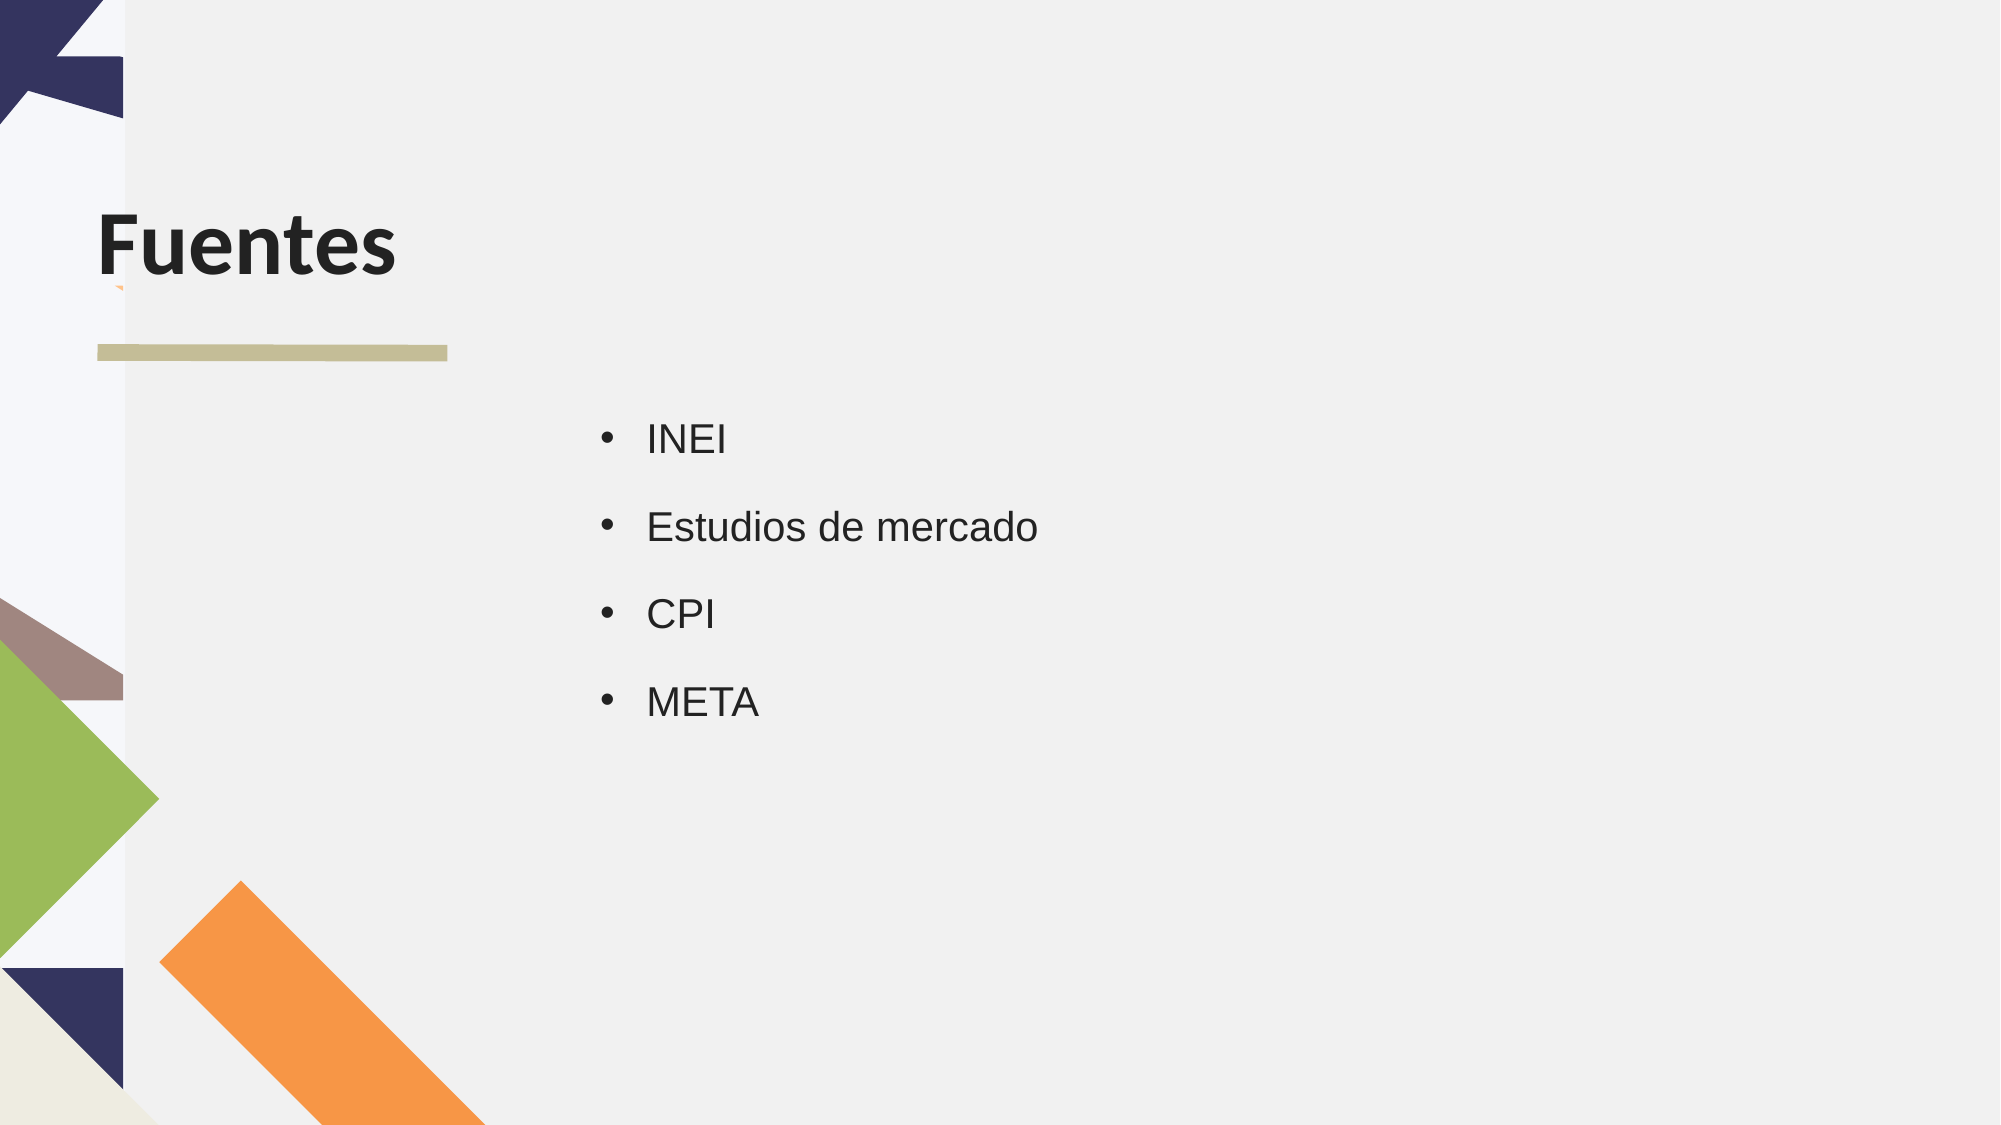

# Fuentes
INEI
Estudios de mercado
CPI
META